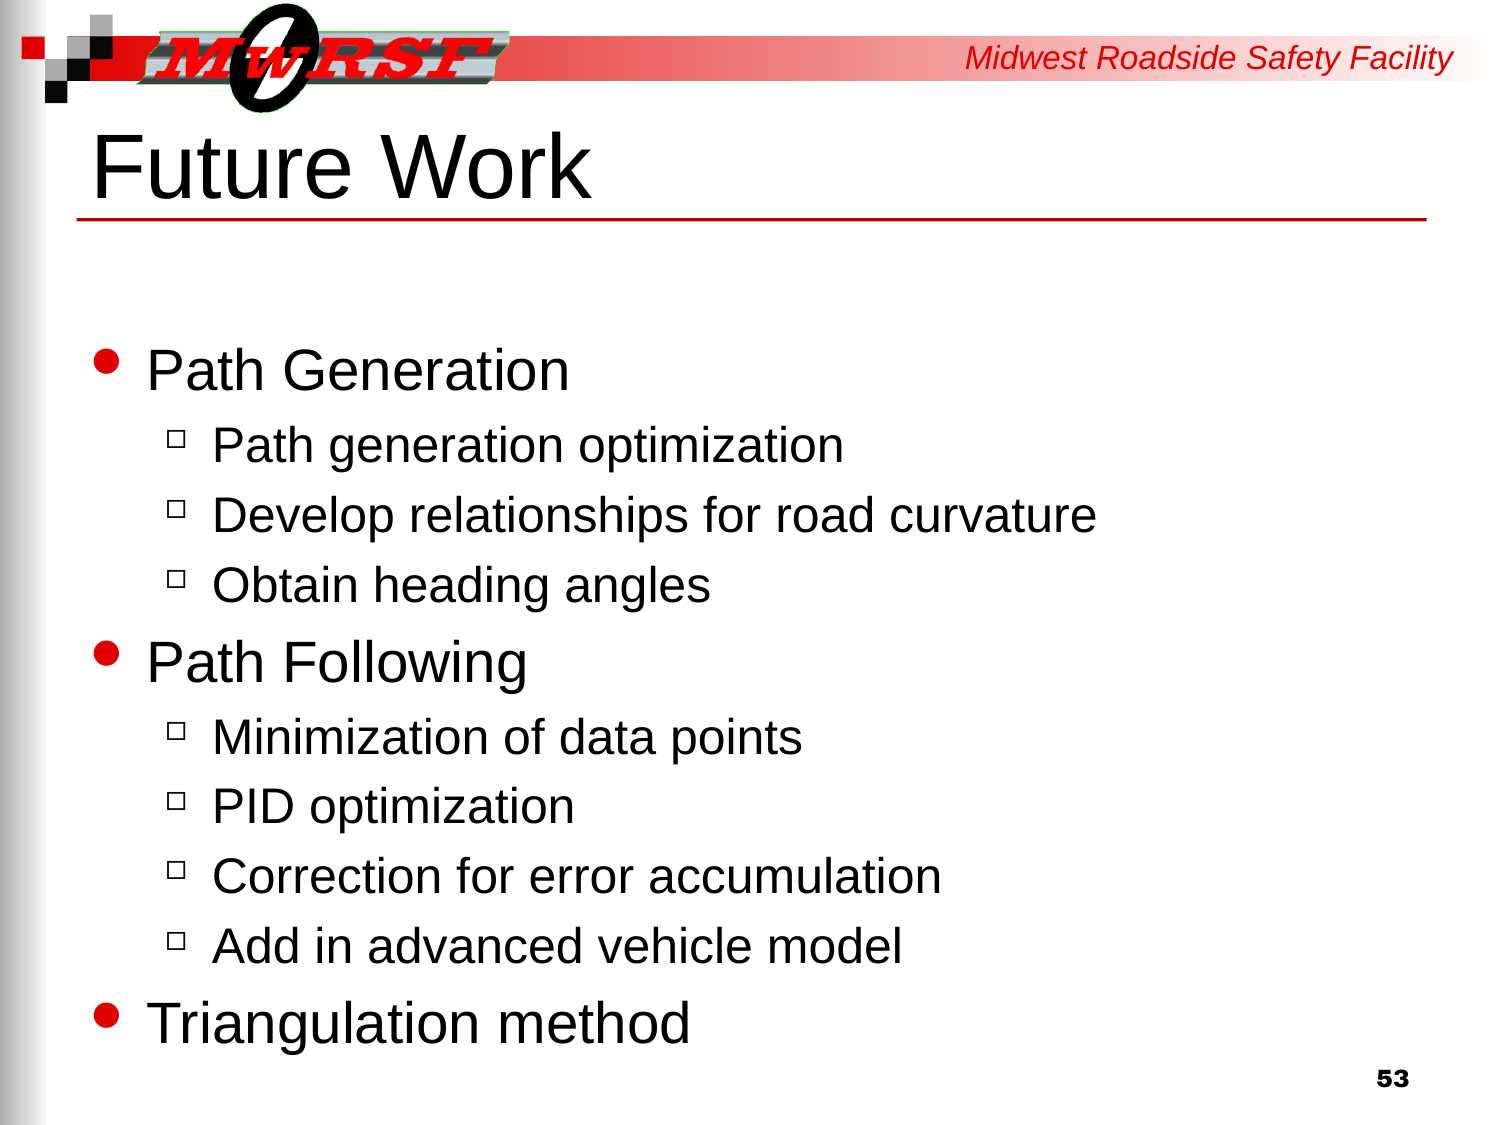

# Future Work
Path Generation
Path generation optimization
Develop relationships for road curvature
Obtain heading angles
Path Following
Minimization of data points
PID optimization
Correction for error accumulation
Add in advanced vehicle model
Triangulation method
53